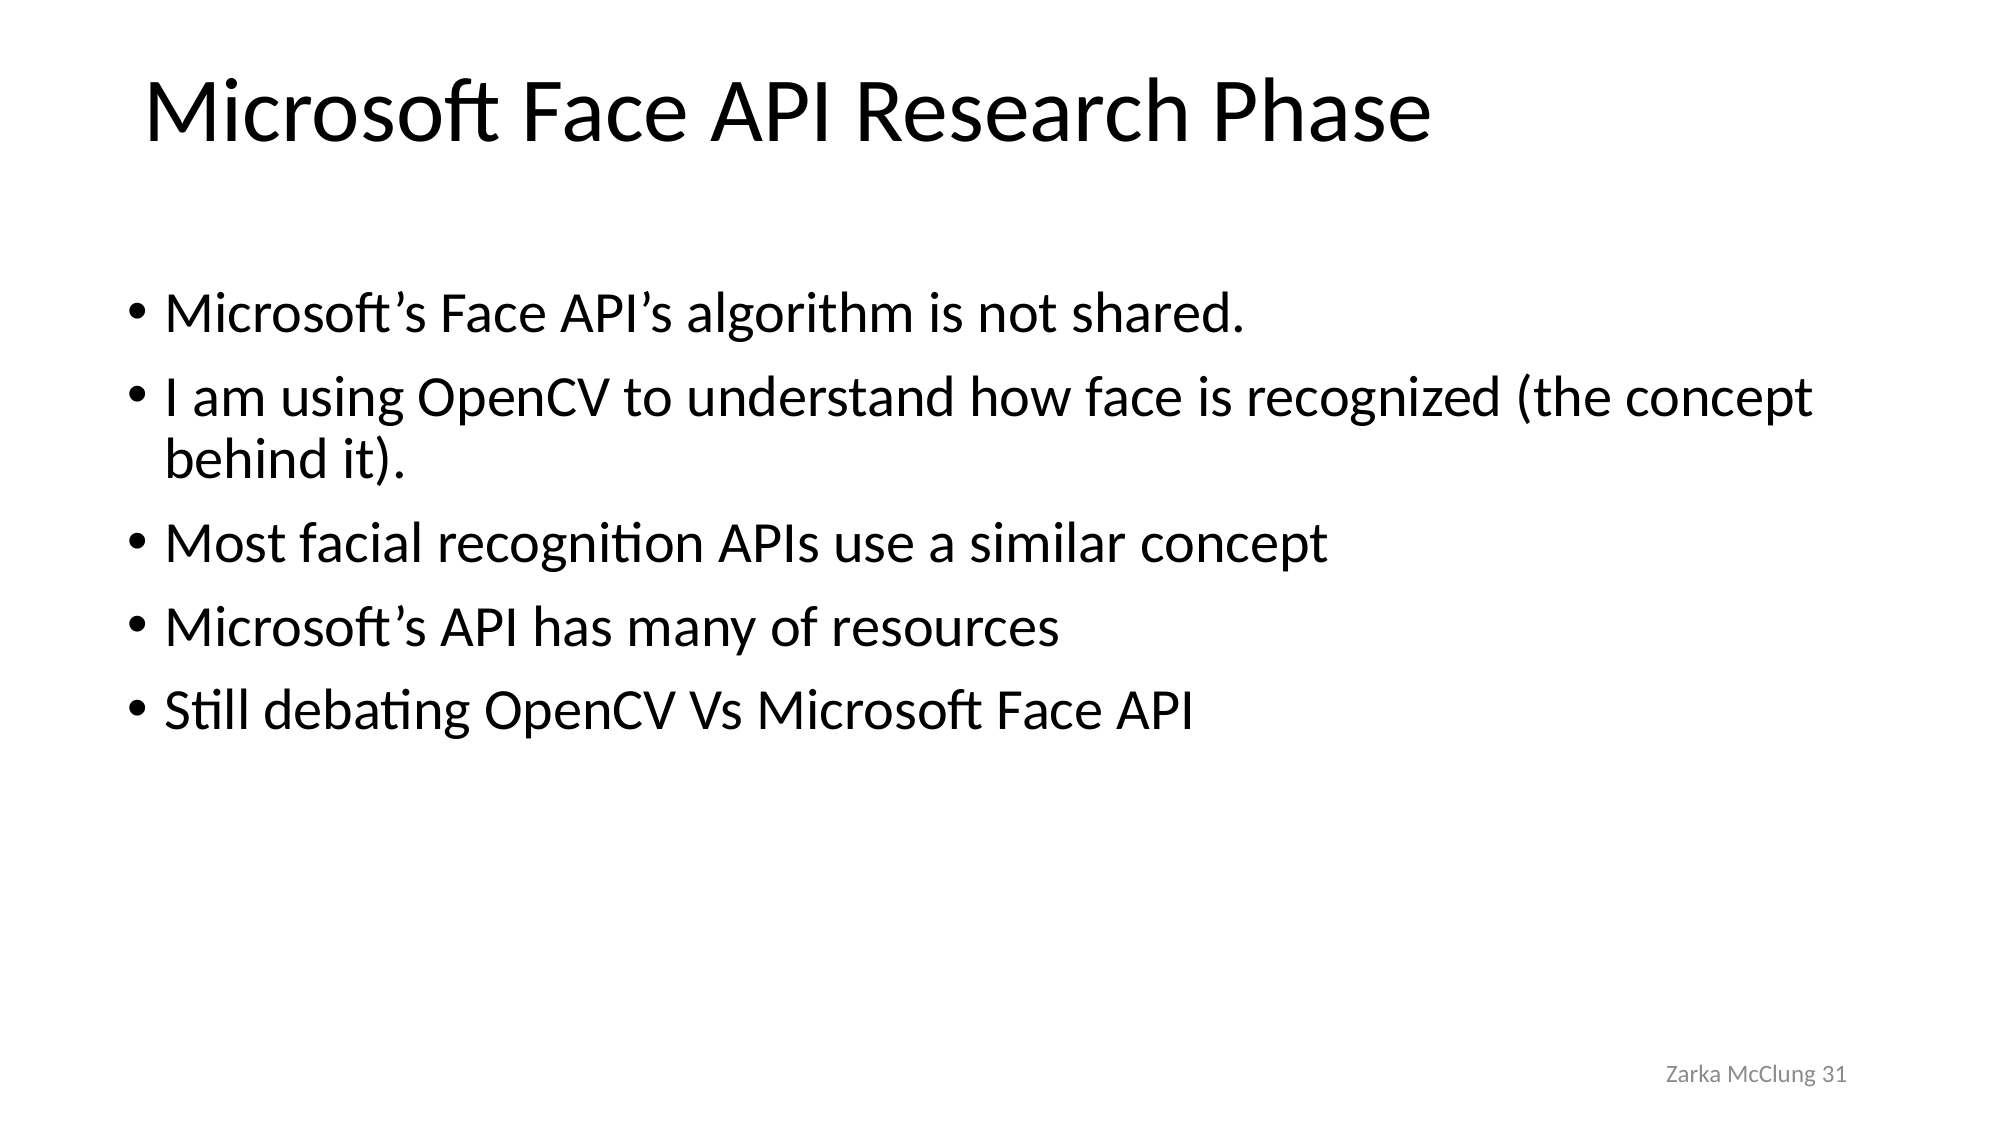

# Microsoft Face API Research Phase
Microsoft’s Face API’s algorithm is not shared.
I am using OpenCV to understand how face is recognized (the concept behind it).
Most facial recognition APIs use a similar concept
Microsoft’s API has many of resources
Still debating OpenCV Vs Microsoft Face API

Zarka McClung 31